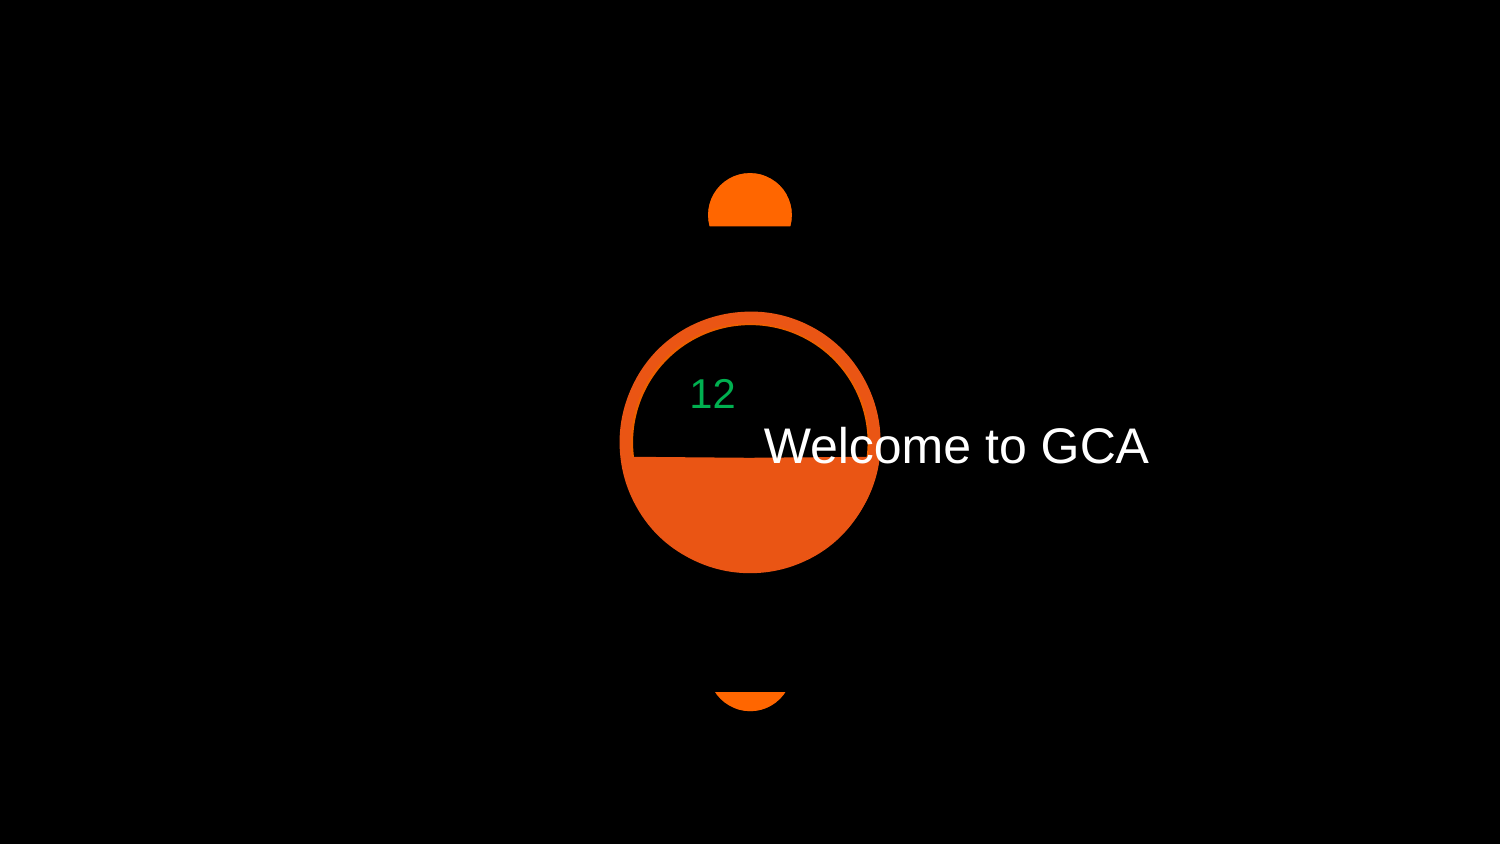

WelcomeTO
GCA
Welcom
GCA
Welcome to
GCA
12

Welcome to GCA